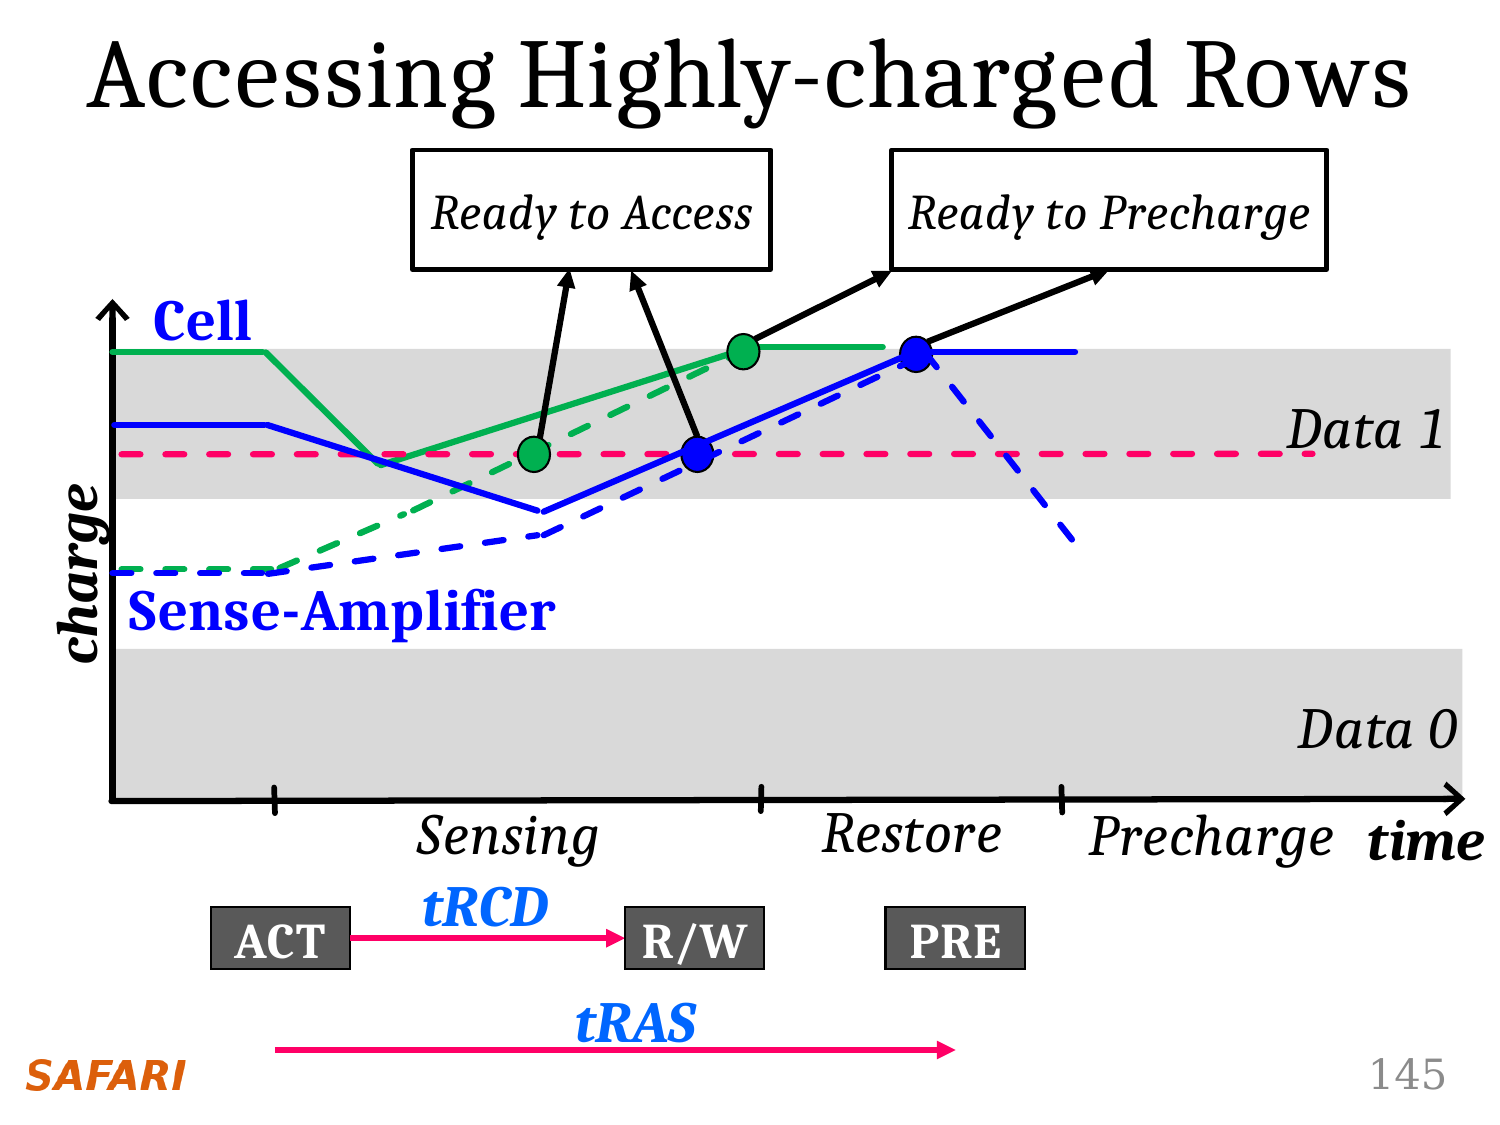

Accessing Highly-charged Rows
Ready to Access
Ready to Precharge
Cell

Data 1

charge
Sense-Amplifier

Data 0
Restore
time
Sensing
Precharge
tRCD
ACT
R/W
R/W
PRE
PRE
tRAS